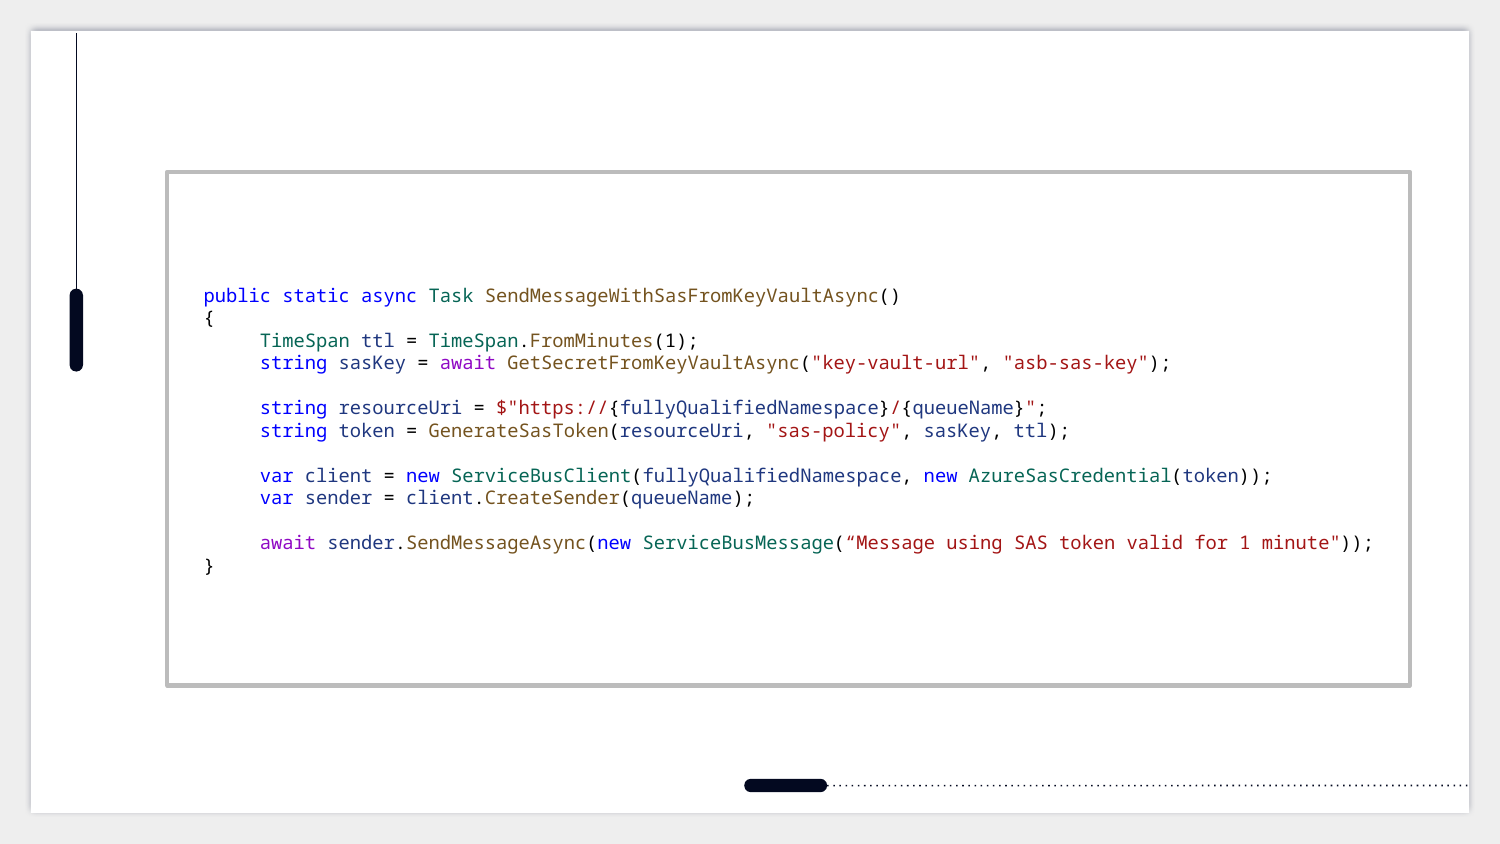

# Rotate security credentials
public static async Task SendMessageWithSasFromKeyVaultAsync()
{
     TimeSpan ttl = TimeSpan.FromMinutes(1);
     string sasKey = await GetSecretFromKeyVaultAsync("key-vault-url", "asb-sas-key");

     string resourceUri = $"https://{fullyQualifiedNamespace}/{queueName}";
     string token = GenerateSasToken(resourceUri, "sas-policy", sasKey, ttl);

     var client = new ServiceBusClient(fullyQualifiedNamespace, new AzureSasCredential(token));
     var sender = client.CreateSender(queueName);

     await sender.SendMessageAsync(new ServiceBusMessage(“Message using SAS token valid for 1 minute"));
}